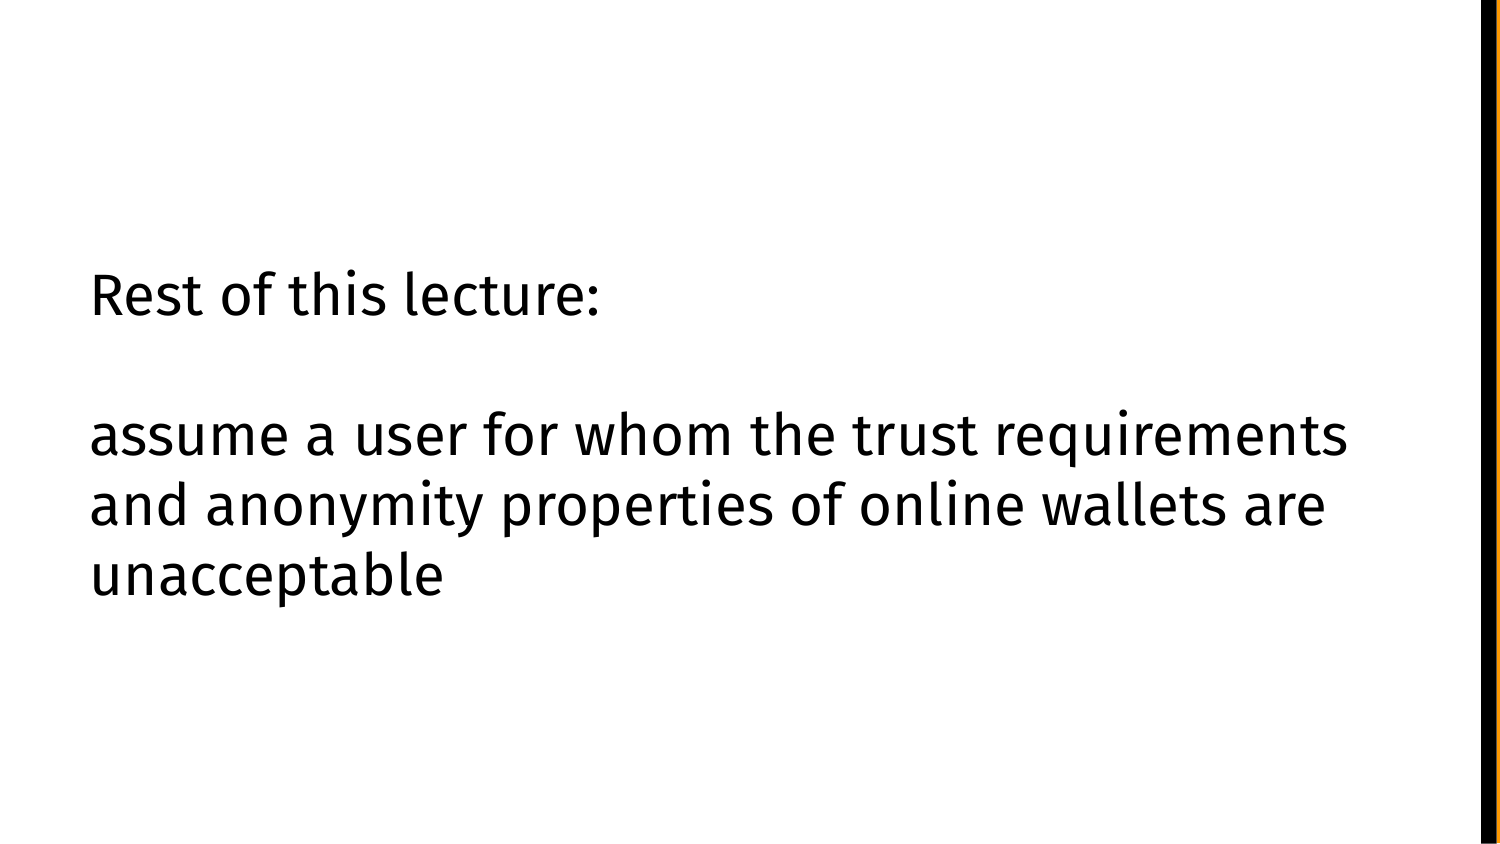

Rest of this lecture:

assume a user for whom the trust requirements and anonymity properties of online wallets are unacceptable